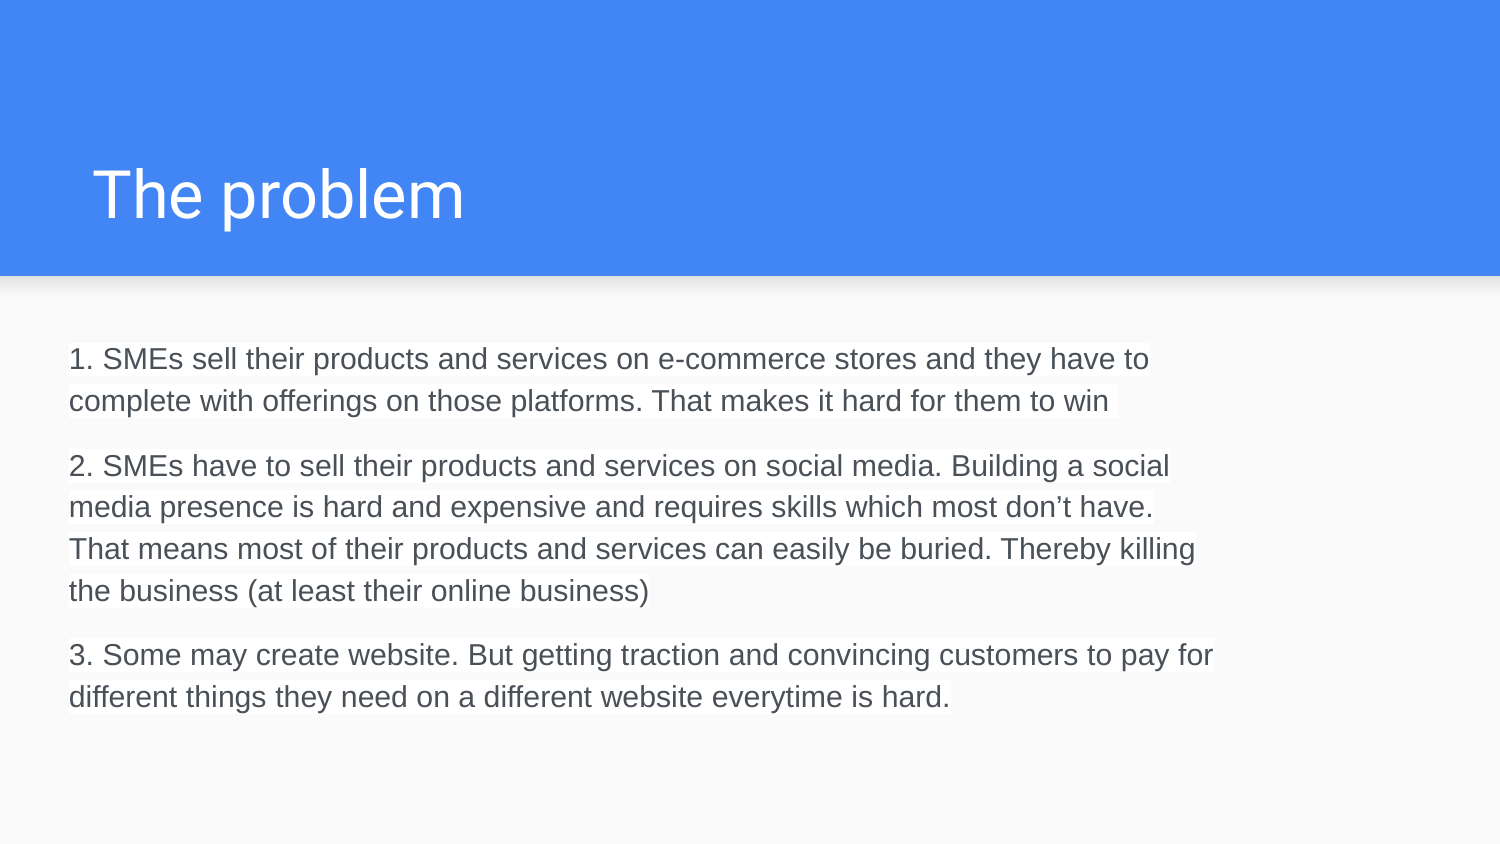

# The problem
1. SMEs sell their products and services on e-commerce stores and they have to complete with offerings on those platforms. That makes it hard for them to win
2. SMEs have to sell their products and services on social media. Building a social media presence is hard and expensive and requires skills which most don’t have. That means most of their products and services can easily be buried. Thereby killing the business (at least their online business)
3. Some may create website. But getting traction and convincing customers to pay for different things they need on a different website everytime is hard.